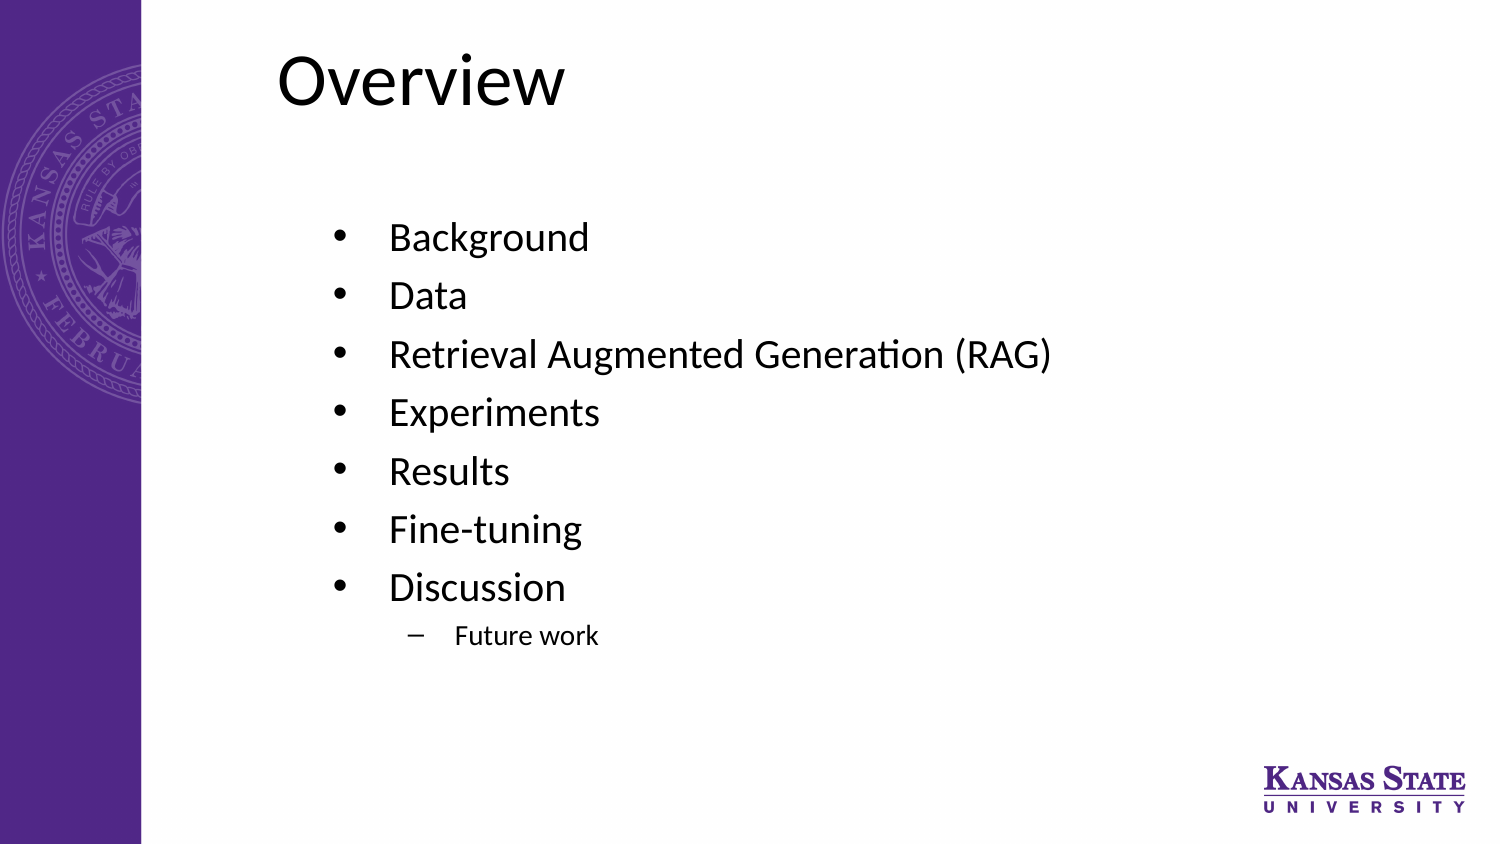

# Overview
Background
Data
Retrieval Augmented Generation (RAG)
Experiments
Results
Fine-tuning
Discussion
Future work